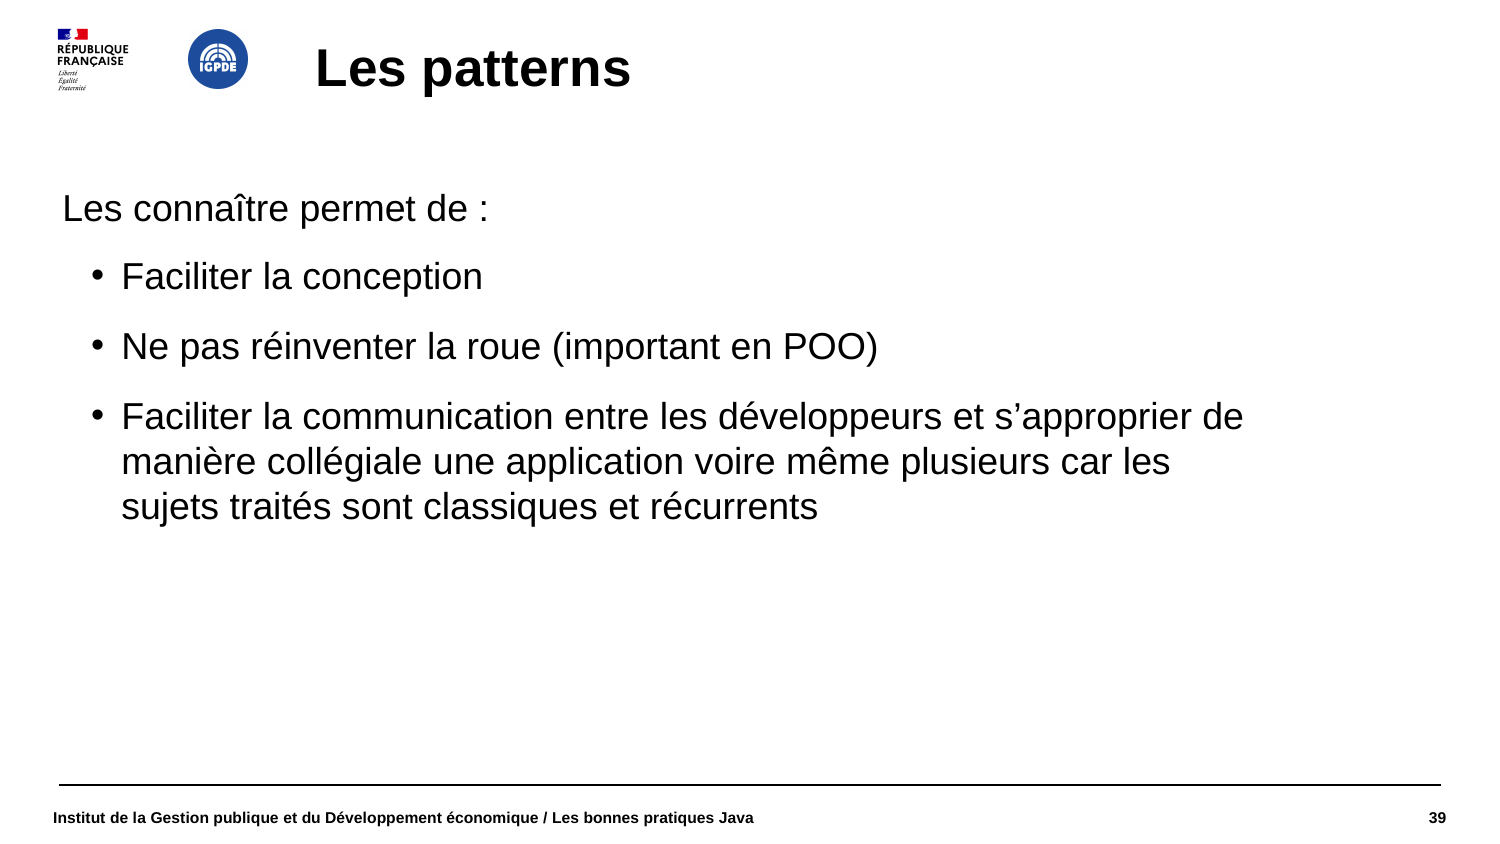

# Les patterns
Les connaître permet de :
Faciliter la conception
Ne pas réinventer la roue (important en POO)
Faciliter la communication entre les développeurs et s’approprier de manière collégiale une application voire même plusieurs car les sujets traités sont classiques et récurrents
Institut de la Gestion publique et du Développement économique / Les bonnes pratiques Java
39